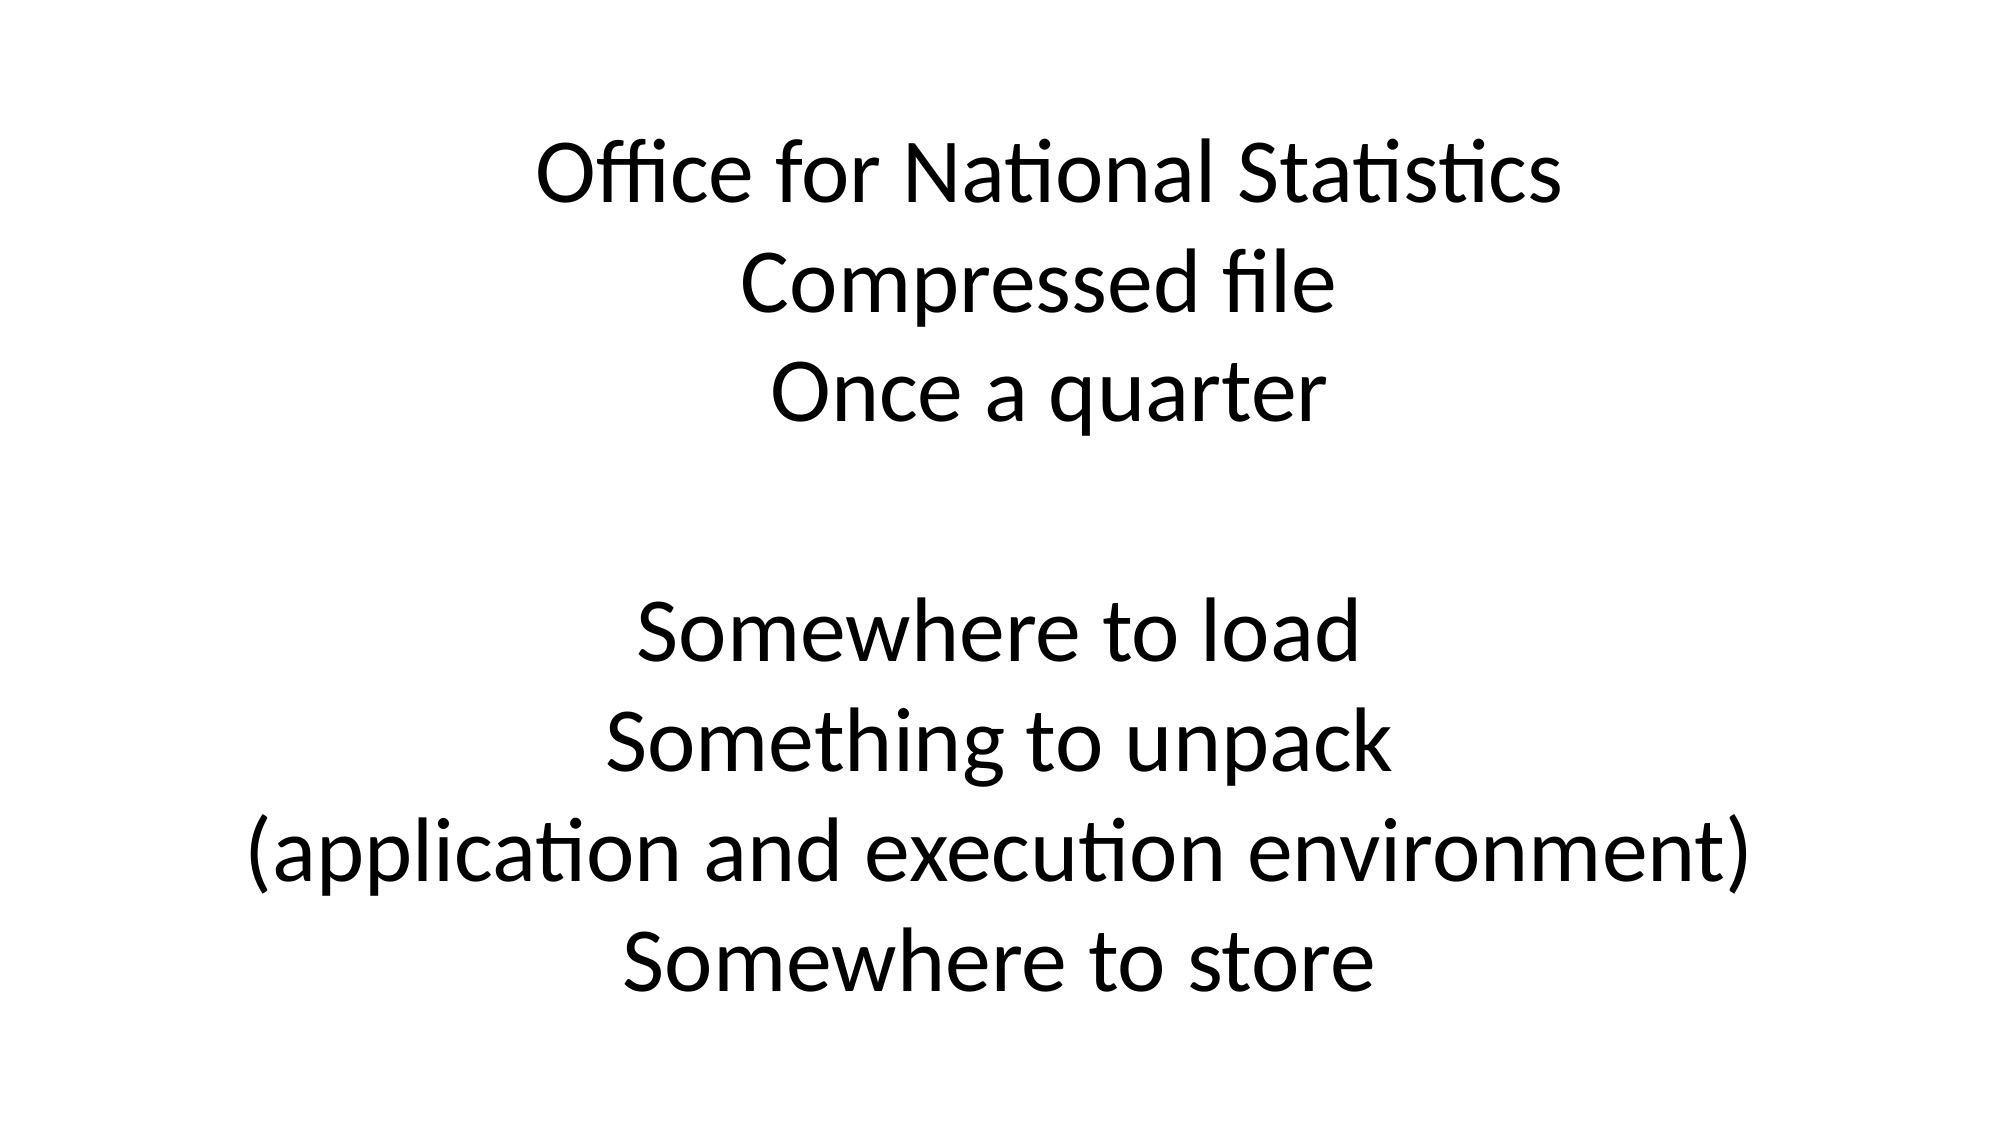

Office for National Statistics
Compressed file
Once a quarter
Somewhere to load
Something to unpack
(application and execution environment)
Somewhere to store